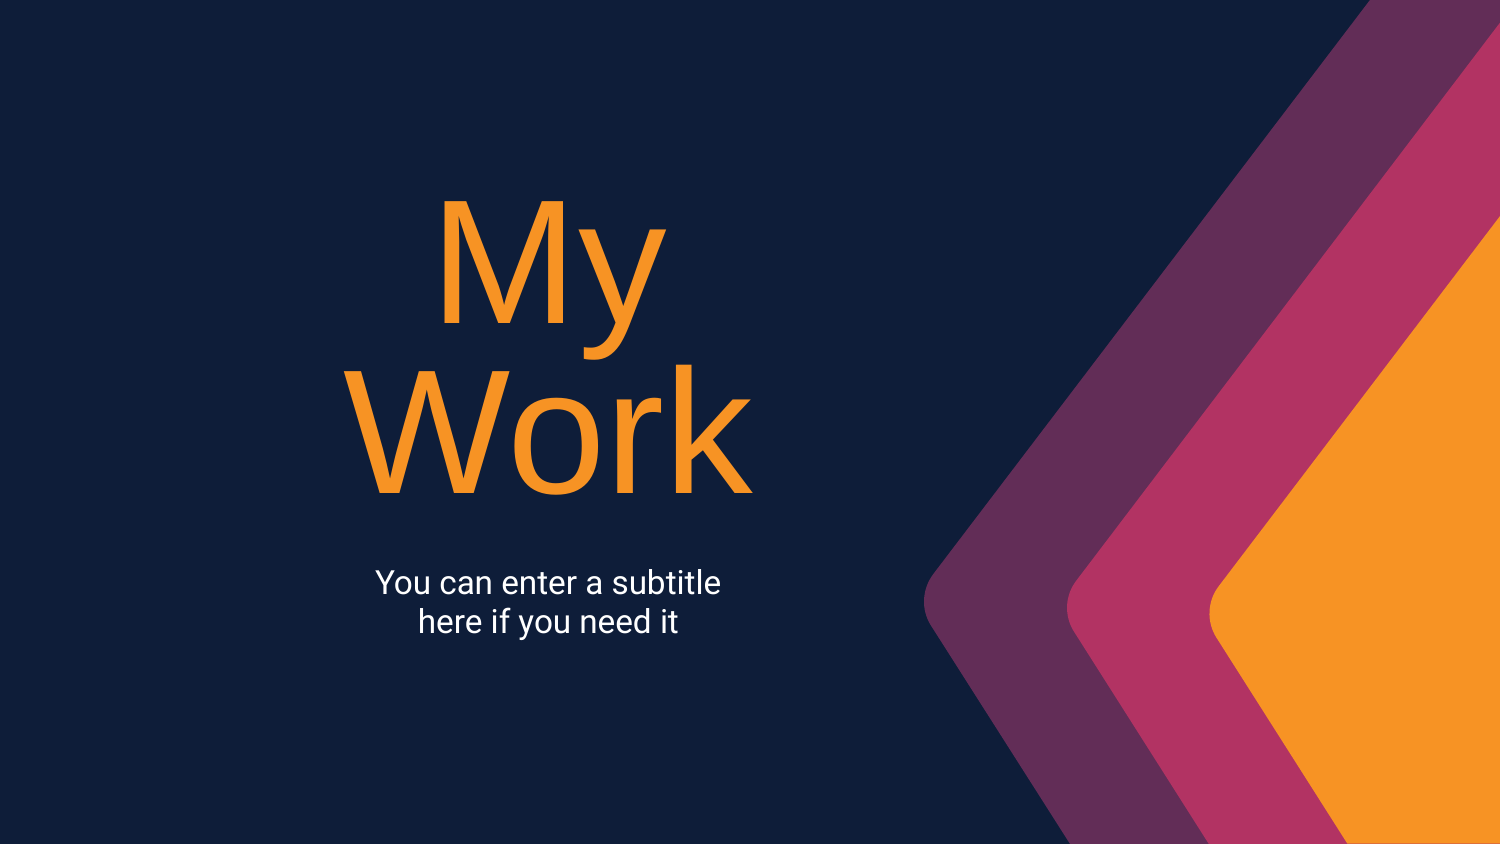

# My Work
You can enter a subtitle here if you need it